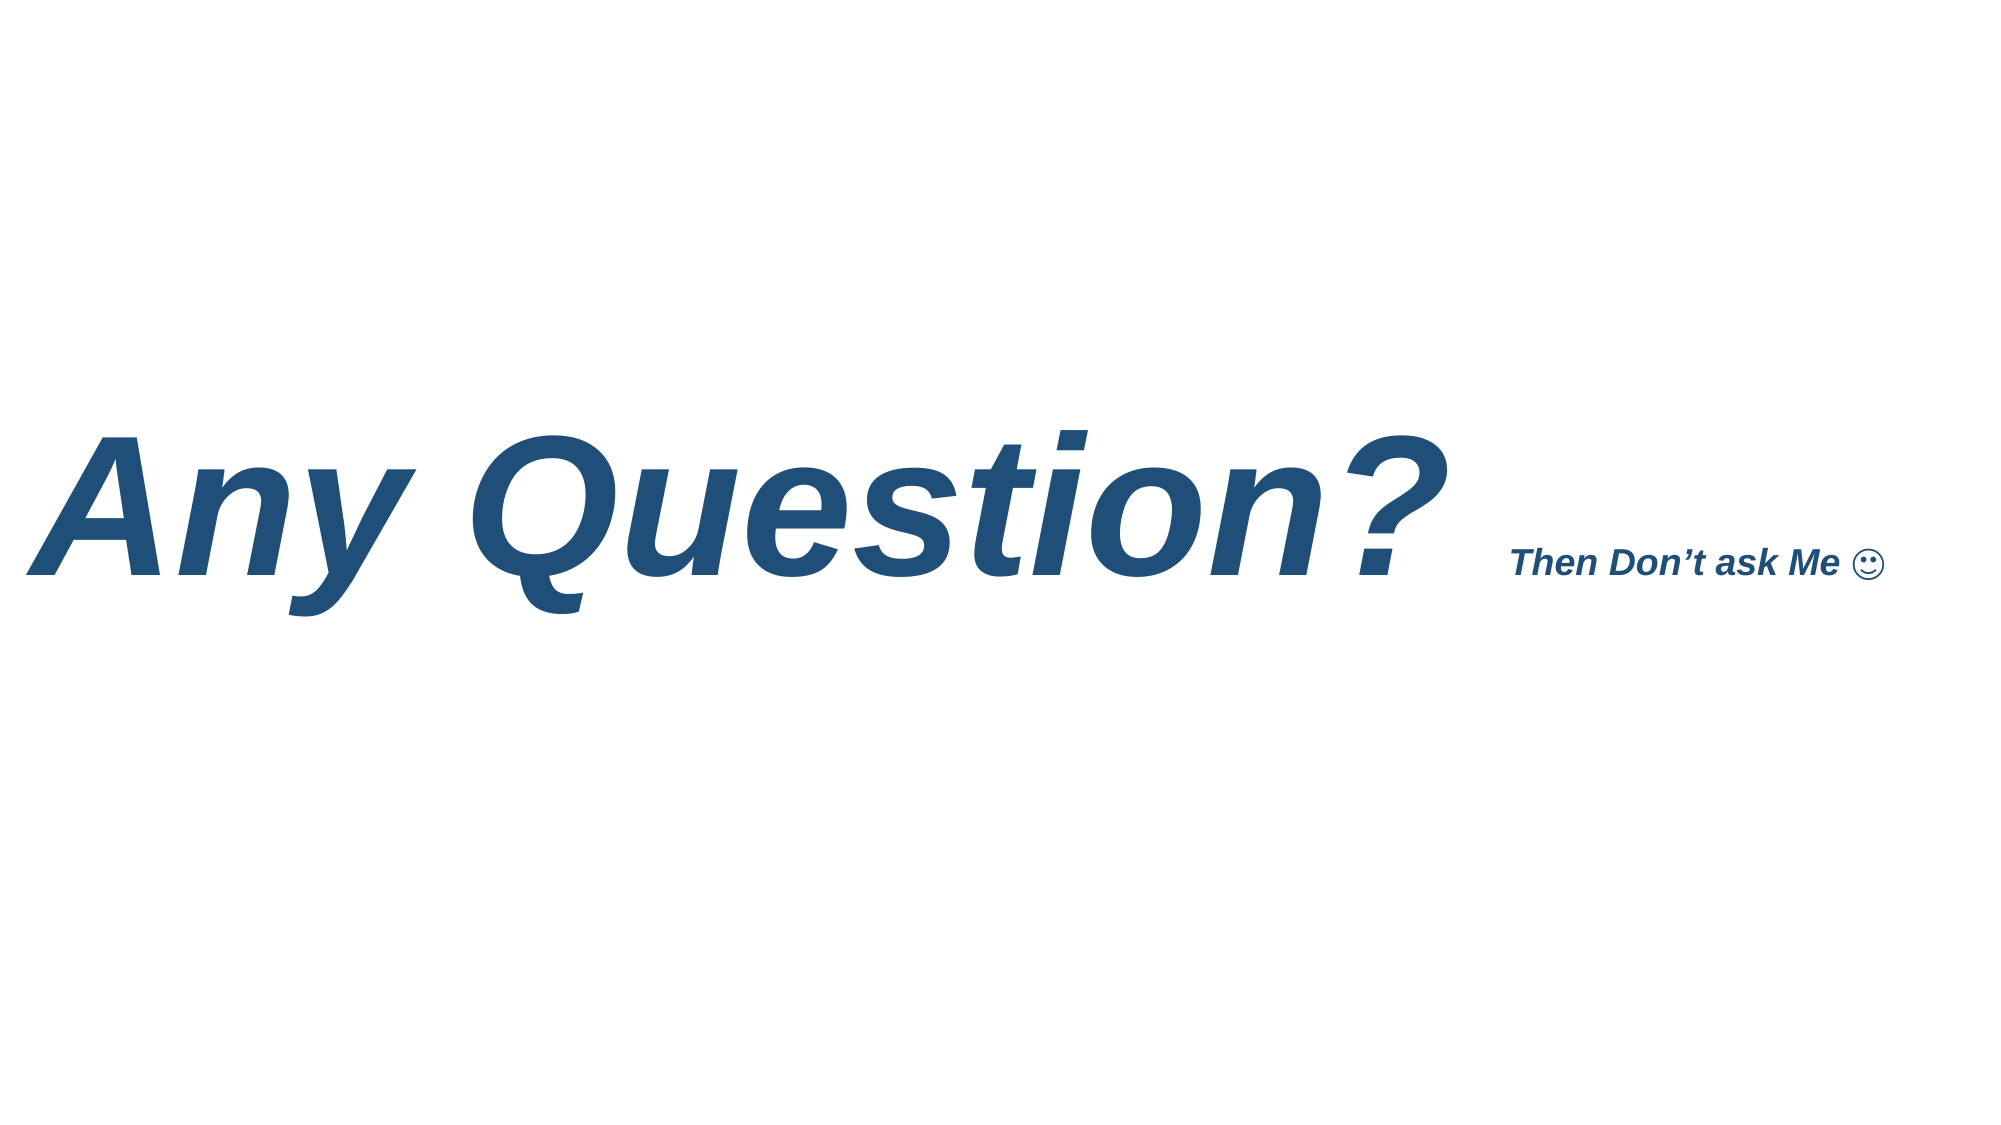

Any Question? Then Don’t ask Me 🙂